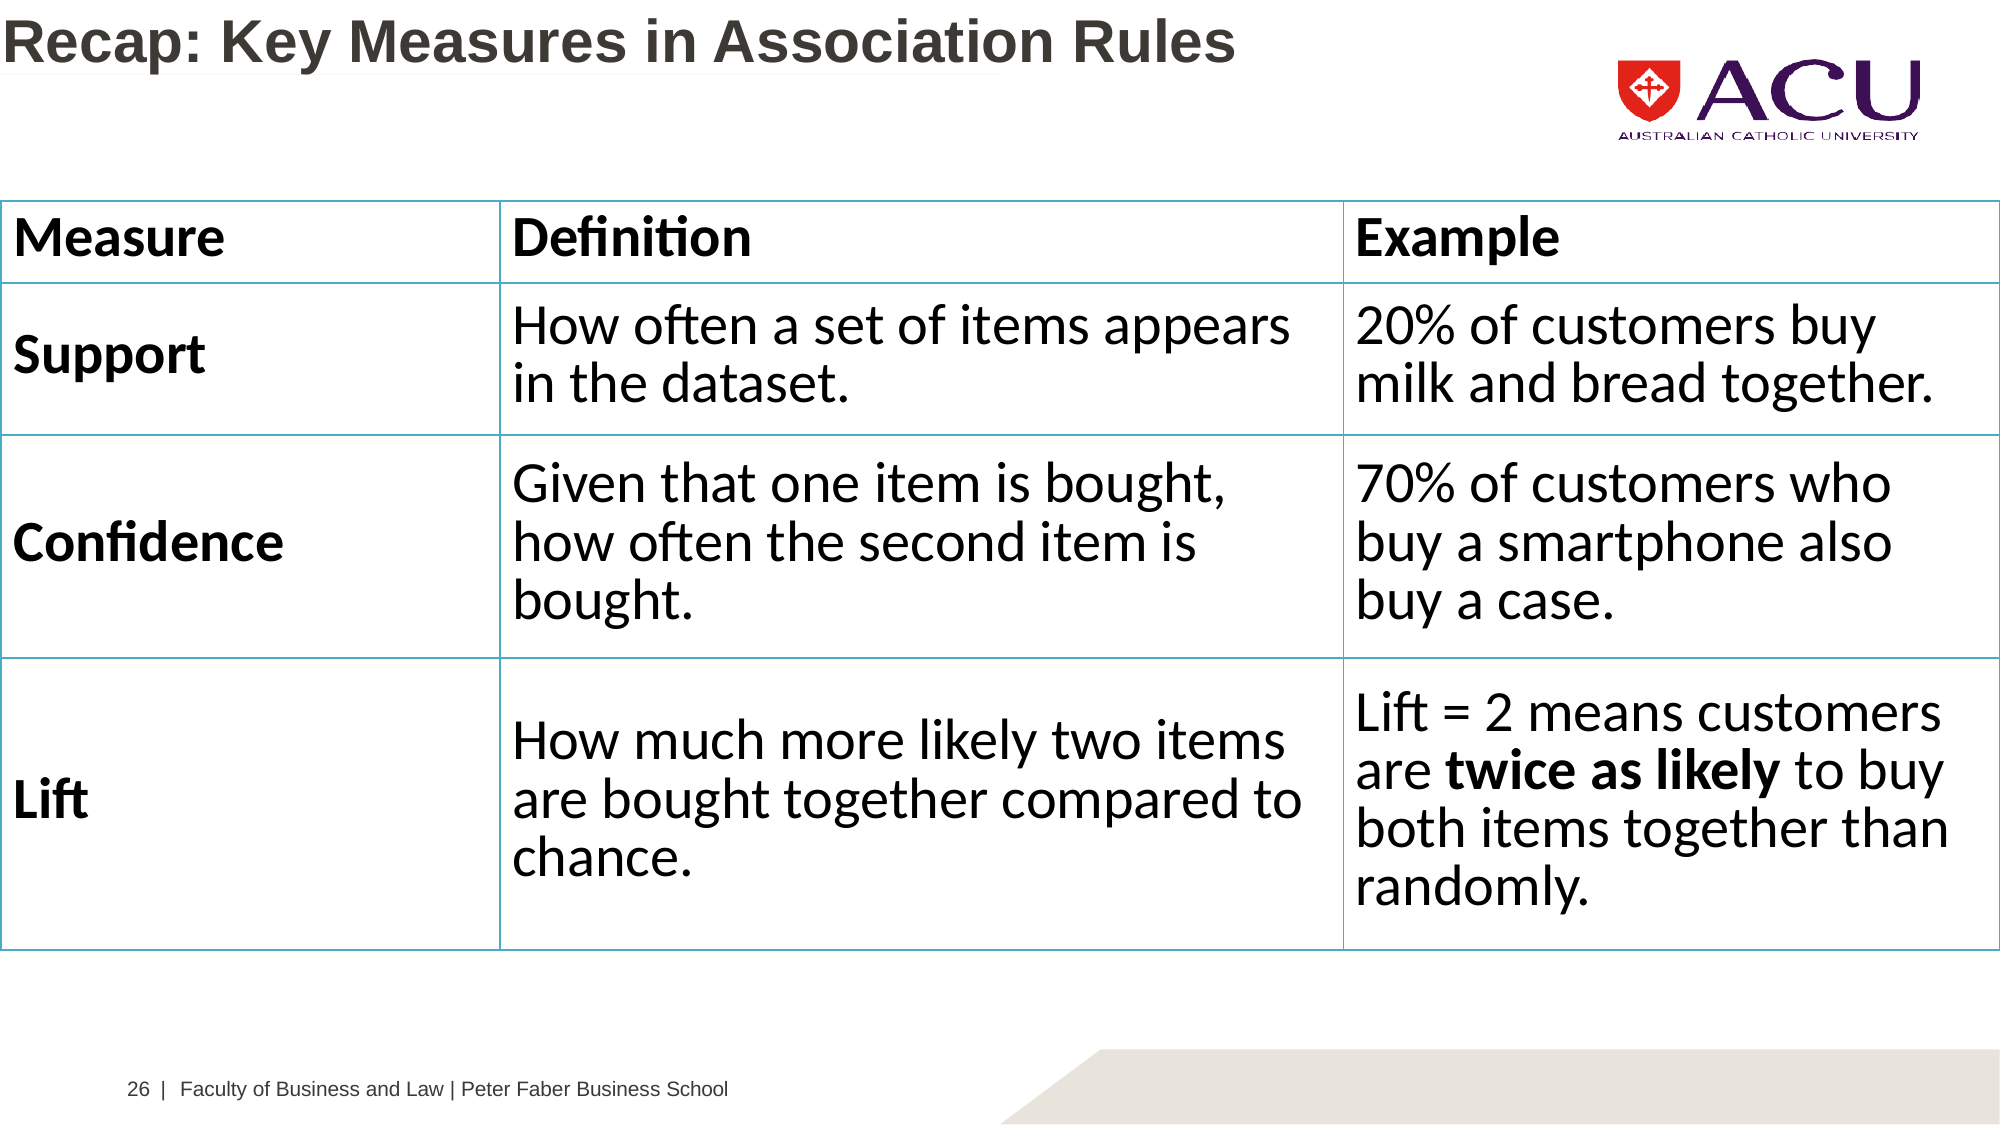

Recap: Key Measures in Association Rules
| Measure | Definition | Example |
| --- | --- | --- |
| Support | How often a set of items appears in the dataset. | 20% of customers buy milk and bread together. |
| Confidence | Given that one item is bought, how often the second item is bought. | 70% of customers who buy a smartphone also buy a case. |
| Lift | How much more likely two items are bought together compared to chance. | Lift = 2 means customers are twice as likely to buy both items together than randomly. |
26 | Faculty of Business and Law | Peter Faber Business School